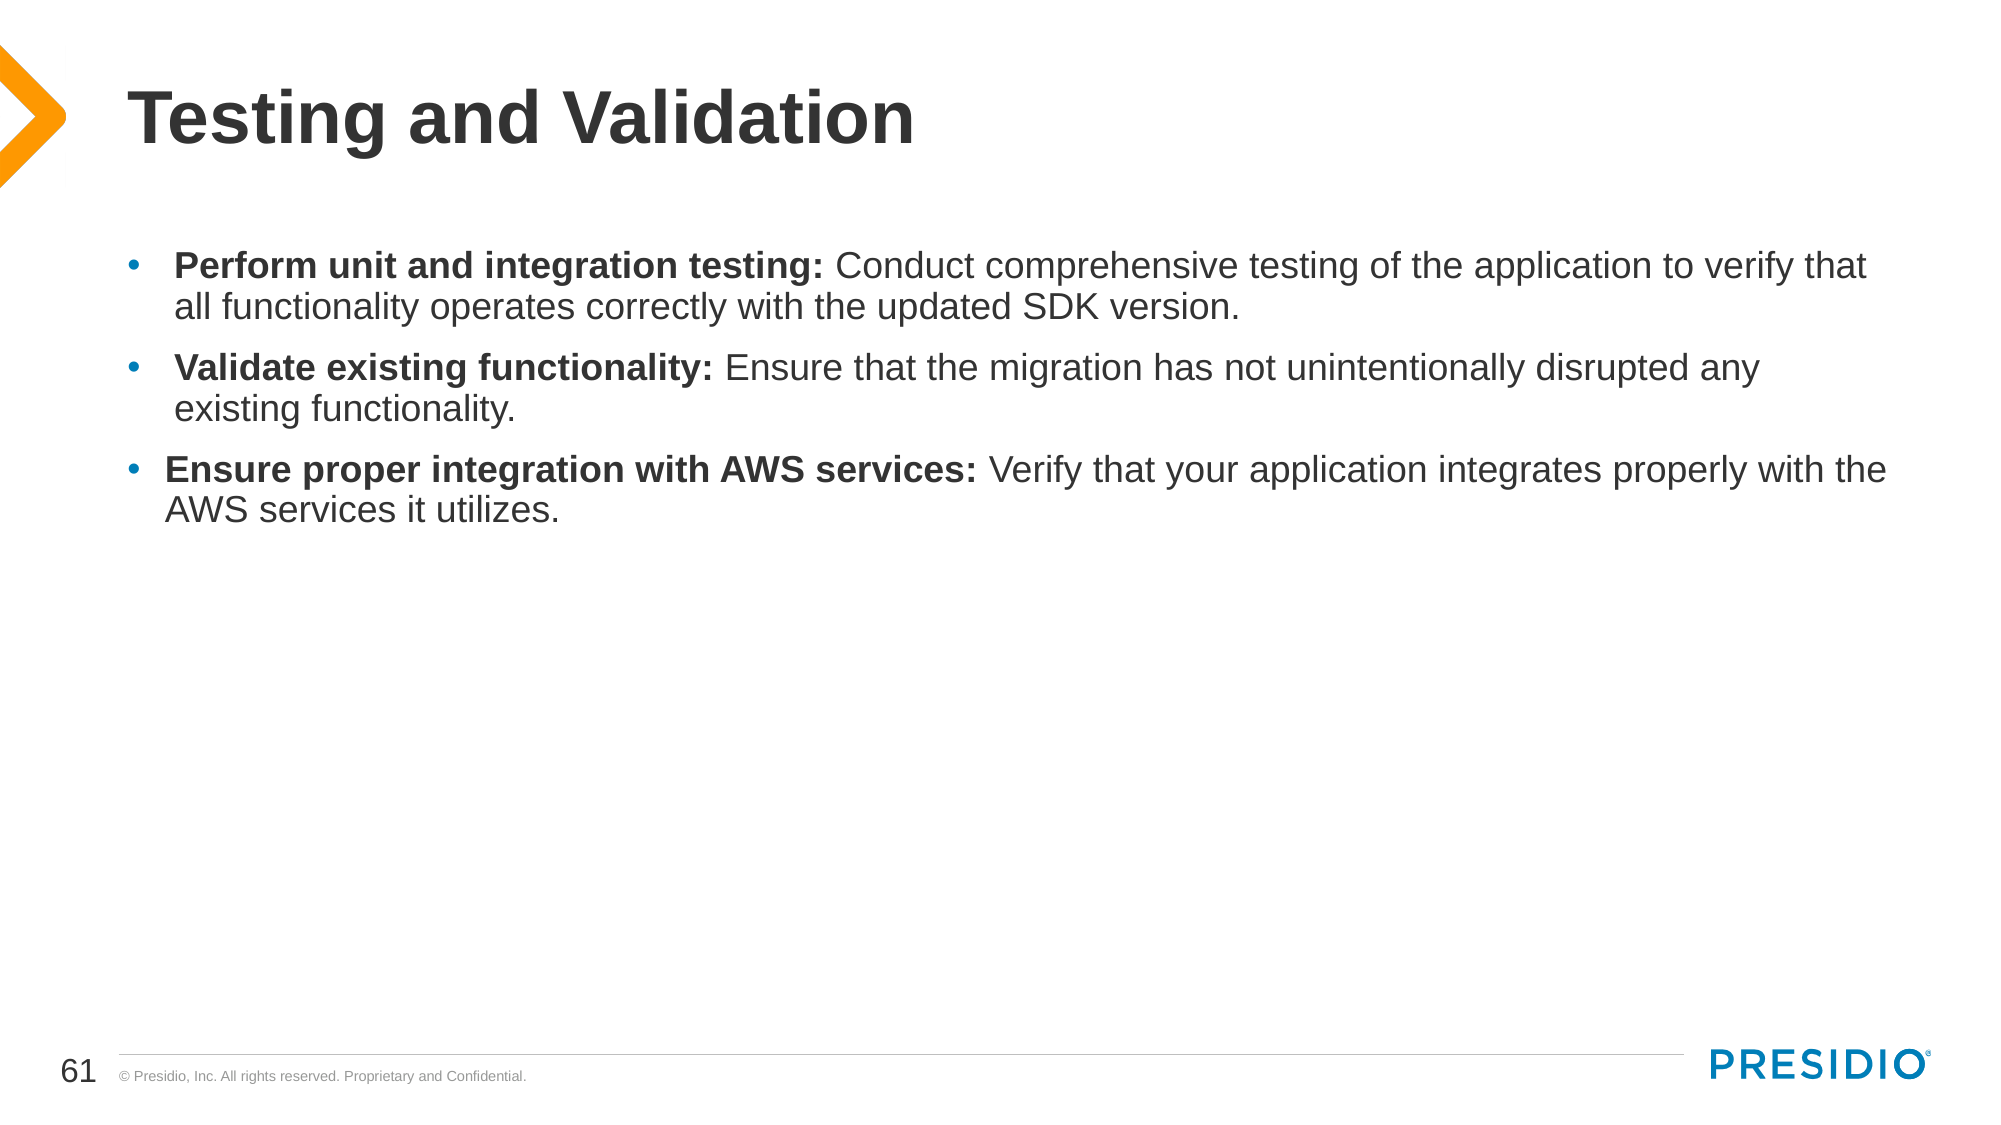

# Testing and Validation
Perform unit and integration testing: Conduct comprehensive testing of the application to verify that all functionality operates correctly with the updated SDK version.
Validate existing functionality: Ensure that the migration has not unintentionally disrupted any existing functionality.
Ensure proper integration with AWS services: Verify that your application integrates properly with the AWS services it utilizes.

61